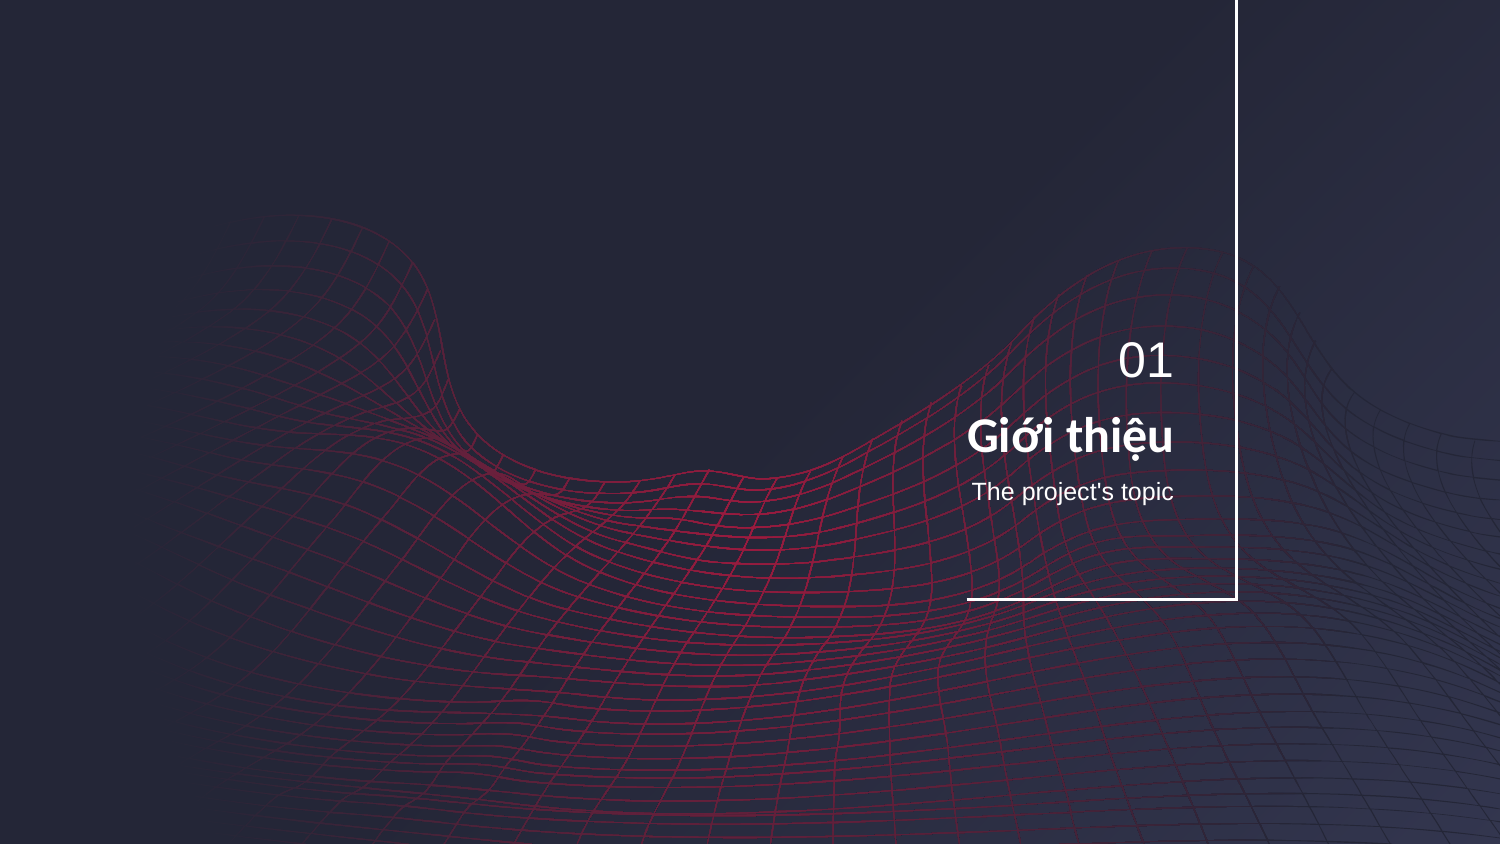

01
# Giới thiệu
The project's topic